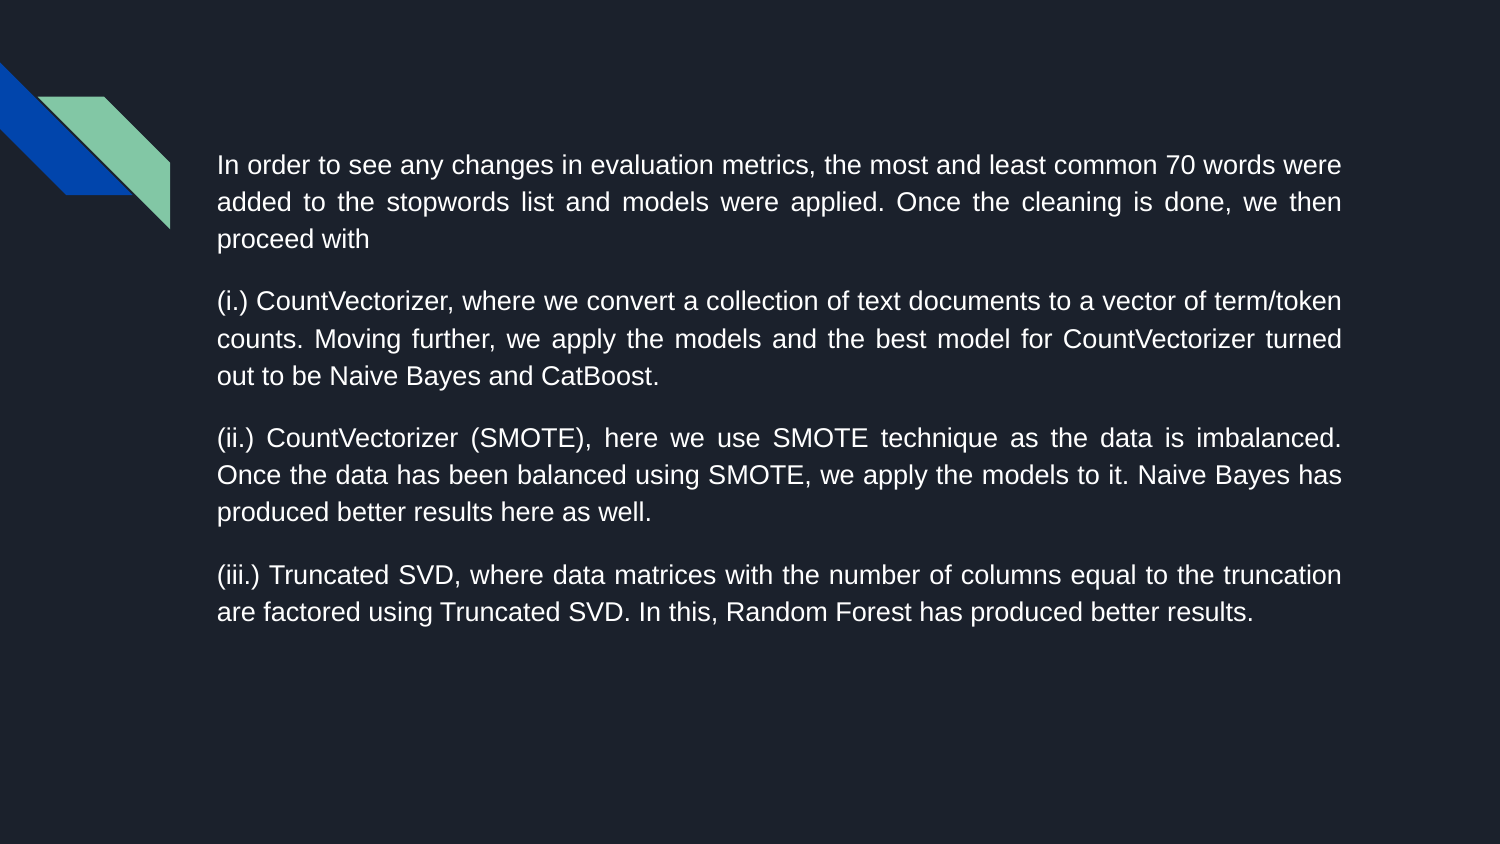

# In order to see any changes in evaluation metrics, the most and least common 70 words were added to the stopwords list and models were applied. Once the cleaning is done, we then proceed with
(i.) CountVectorizer, where we convert a collection of text documents to a vector of term/token counts. Moving further, we apply the models and the best model for CountVectorizer turned out to be Naive Bayes and CatBoost.
(ii.) CountVectorizer (SMOTE), here we use SMOTE technique as the data is imbalanced. Once the data has been balanced using SMOTE, we apply the models to it. Naive Bayes has produced better results here as well.
(iii.) Truncated SVD, where data matrices with the number of columns equal to the truncation are factored using Truncated SVD. In this, Random Forest has produced better results.